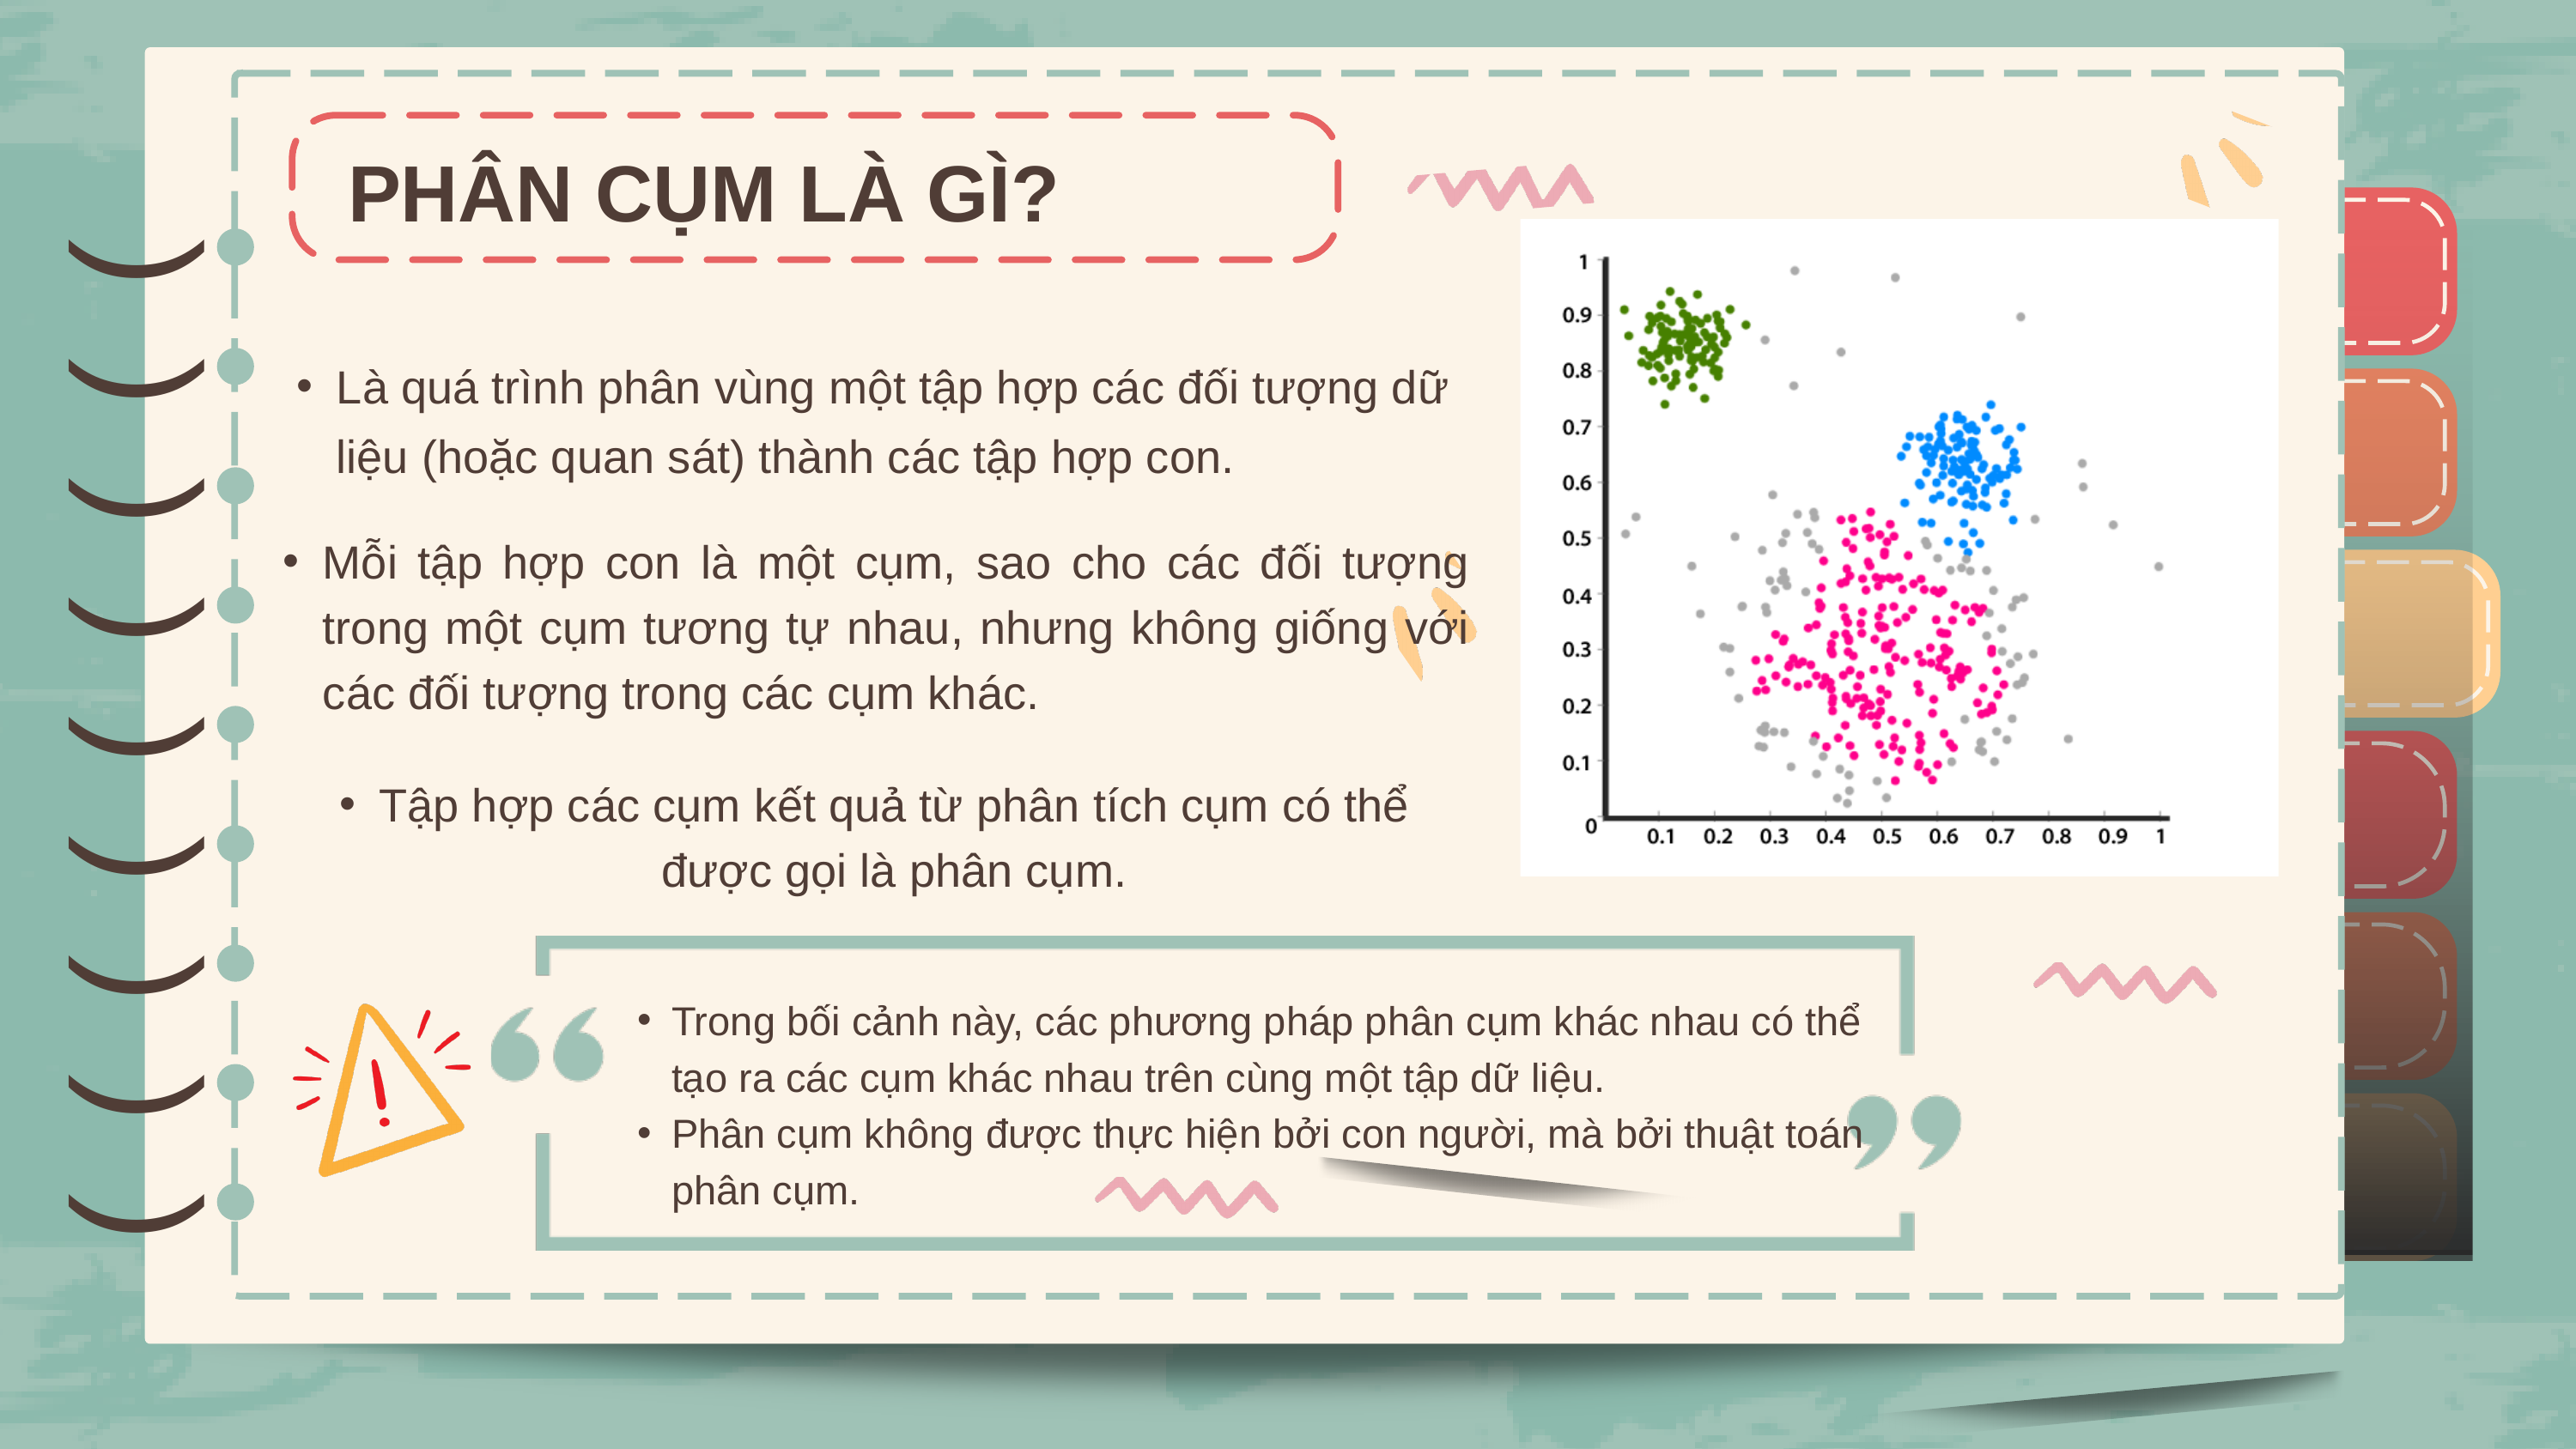

PHÂN CỤM LÀ GÌ?

)
)
)
)
)
)
)
)
)

)
)
)
)
)
)
)
)
)
Là quá trình phân vùng một tập hợp các đối tượng dữ liệu (hoặc quan sát) thành các tập hợp con.

Mỗi tập hợp con là một cụm, sao cho các đối tượng trong một cụm tương tự nhau, nhưng không giống với các đối tượng trong các cụm khác.

Tập hợp các cụm kết quả từ phân tích cụm có thể được gọi là phân cụm.

Trong bối cảnh này, các phương pháp phân cụm khác nhau có thể tạo ra các cụm khác nhau trên cùng một tập dữ liệu.
Phân cụm không được thực hiện bởi con người, mà bởi thuật toán phân cụm.